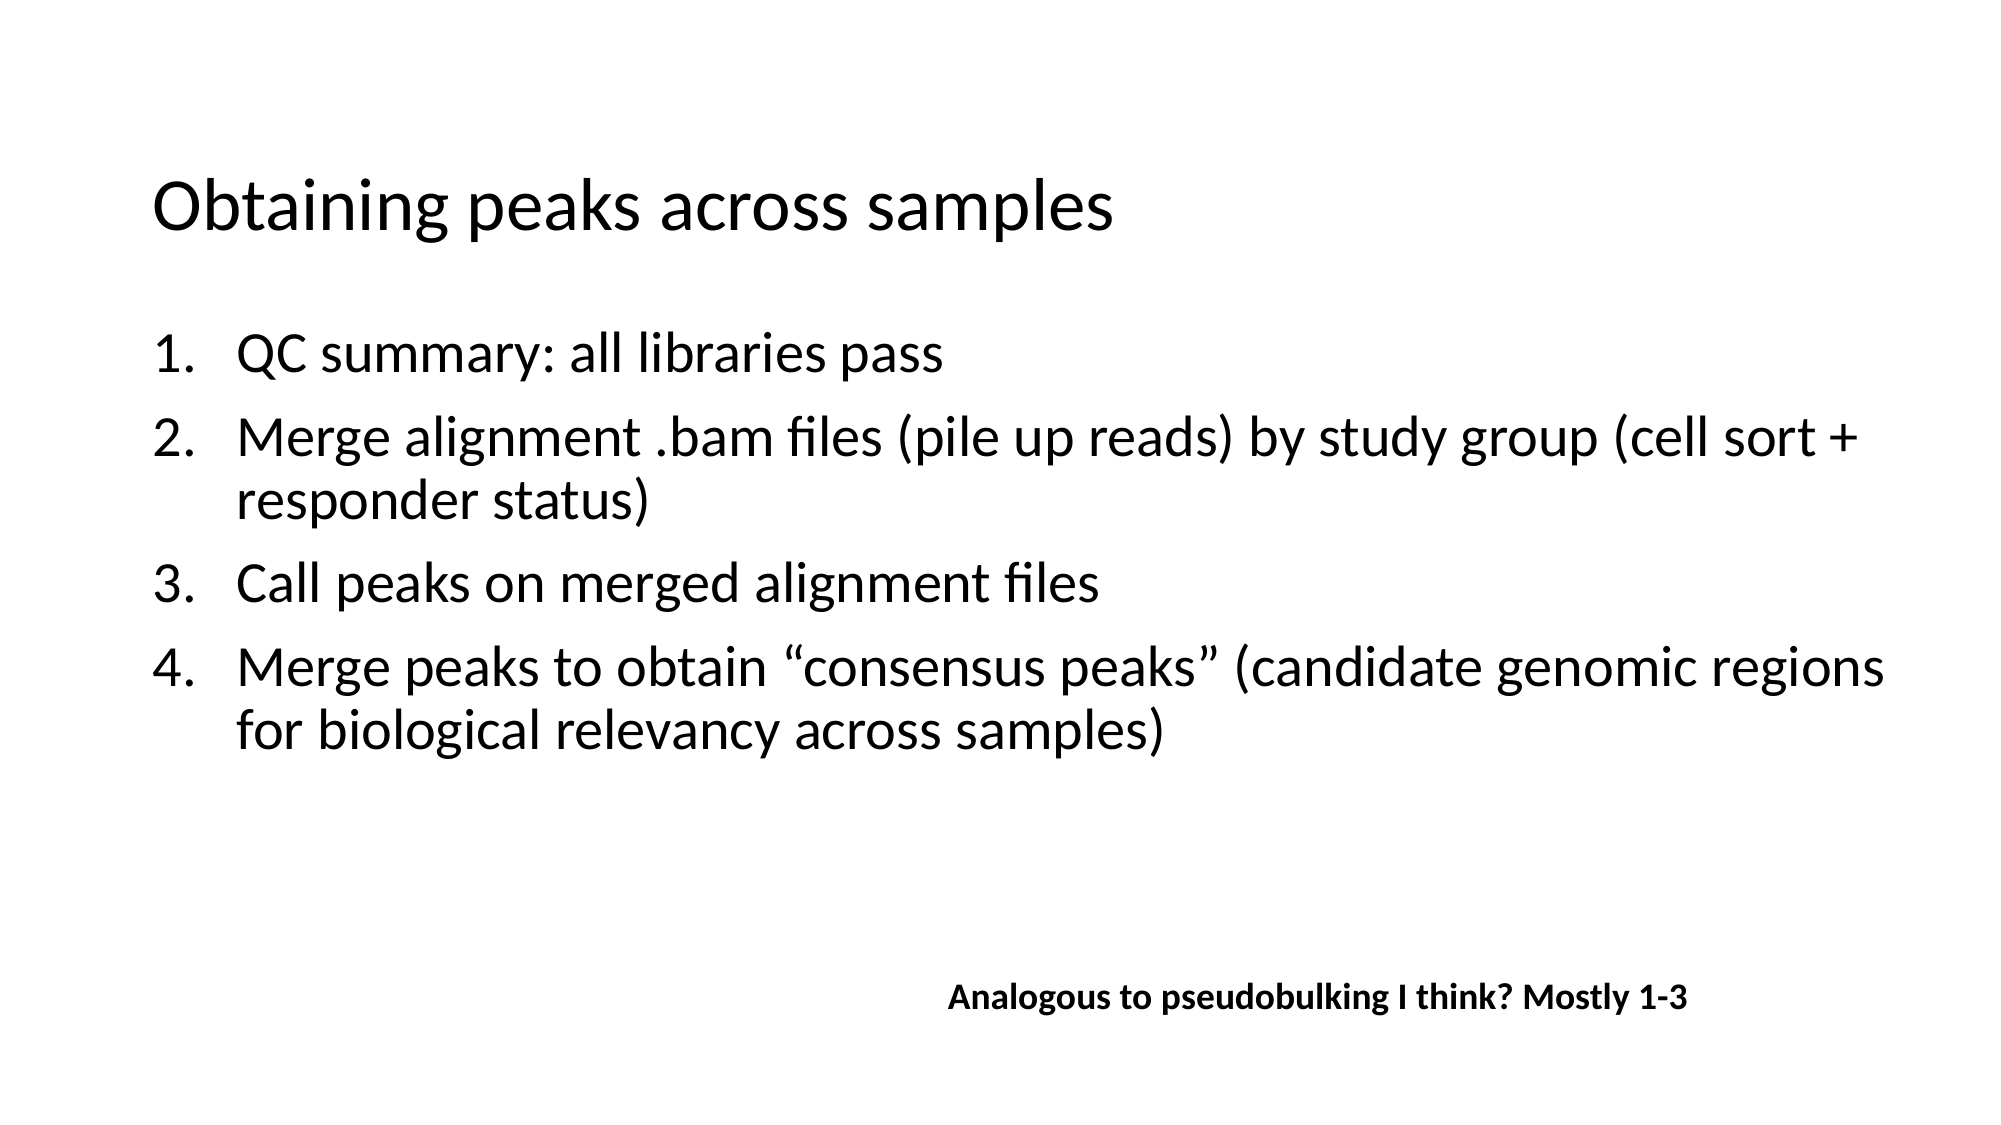

# Obtaining peaks across samples
QC summary: all libraries pass
Merge alignment .bam files (pile up reads) by study group (cell sort + responder status)
Call peaks on merged alignment files
Merge peaks to obtain “consensus peaks” (candidate genomic regions for biological relevancy across samples)
Analogous to pseudobulking I think? Mostly 1-3